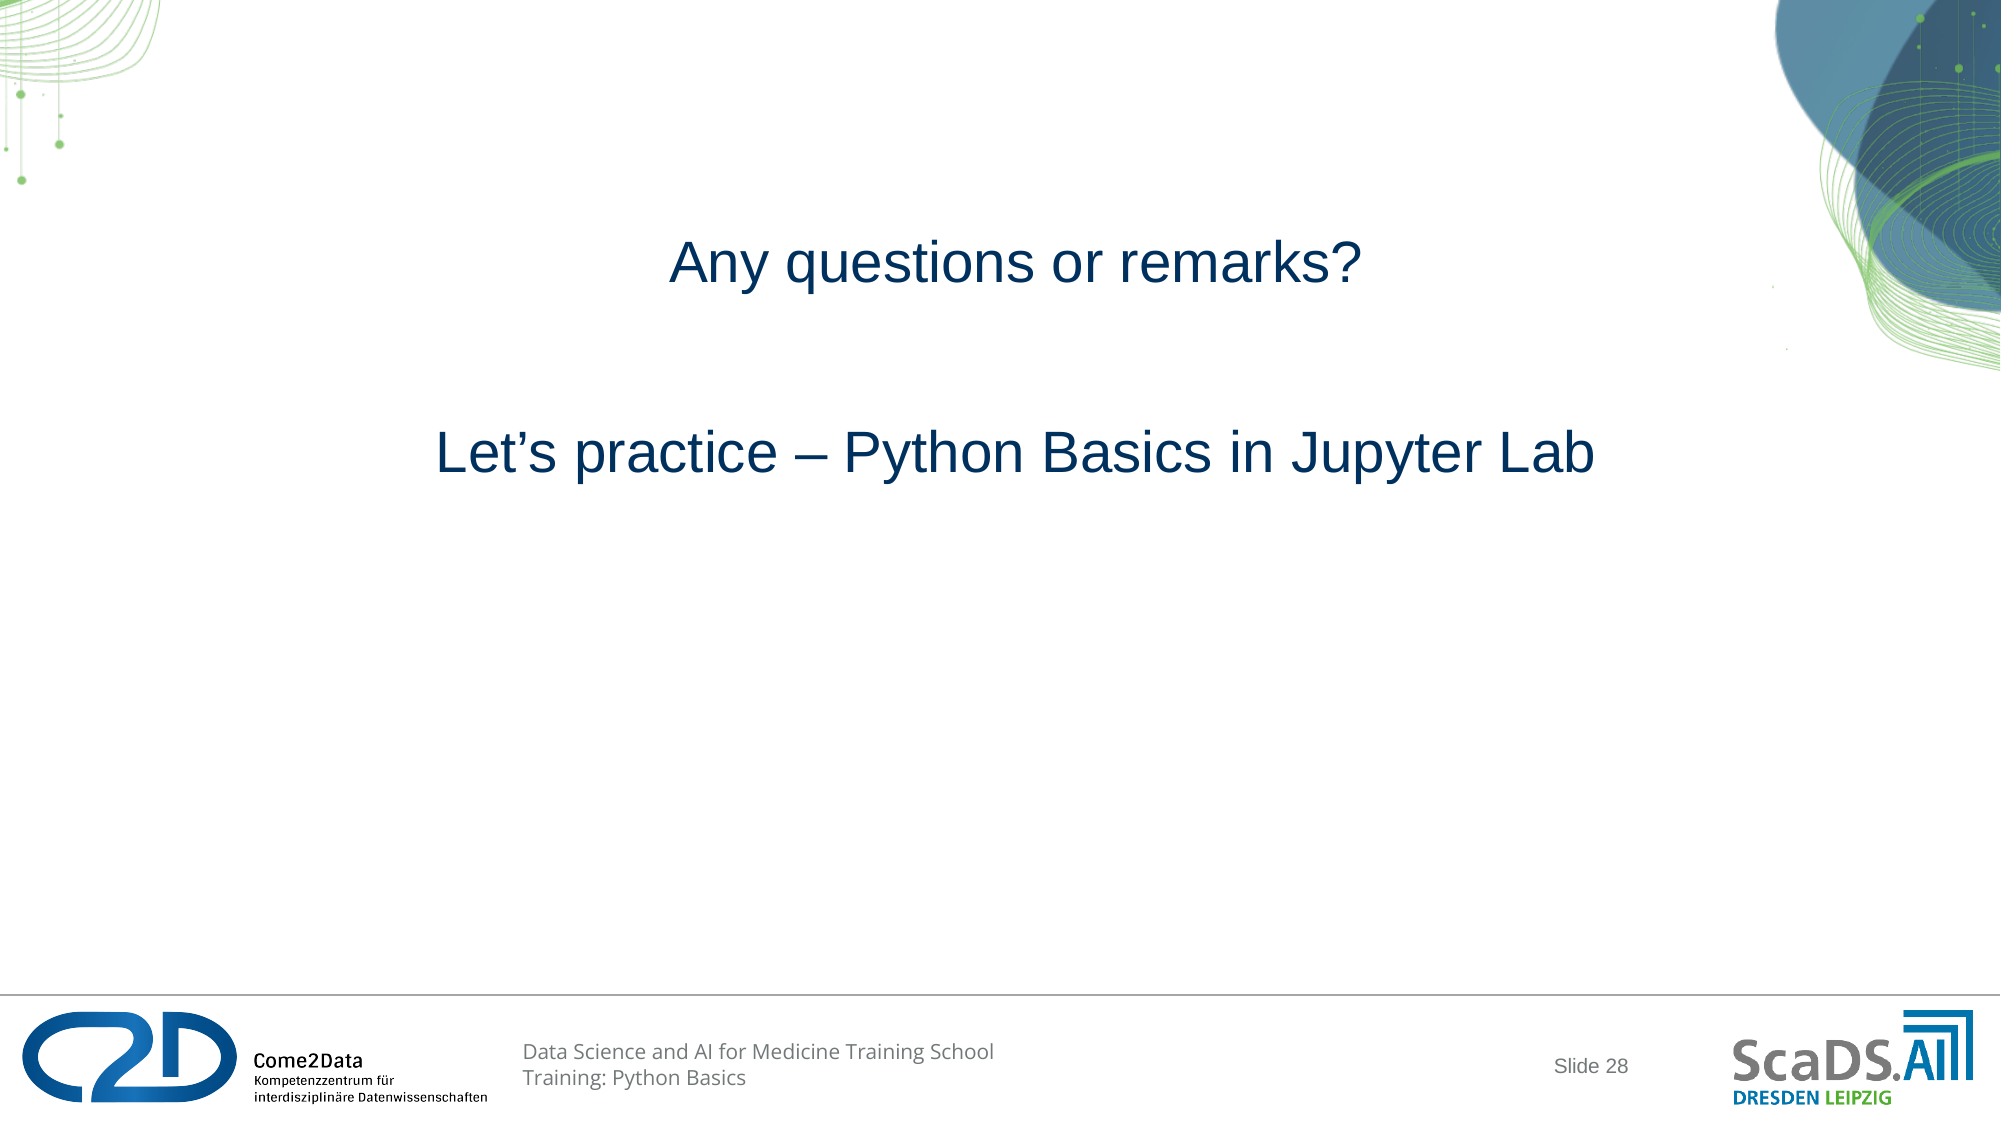

Any questions or remarks?

Let’s practice – Python Basics in Jupyter Lab